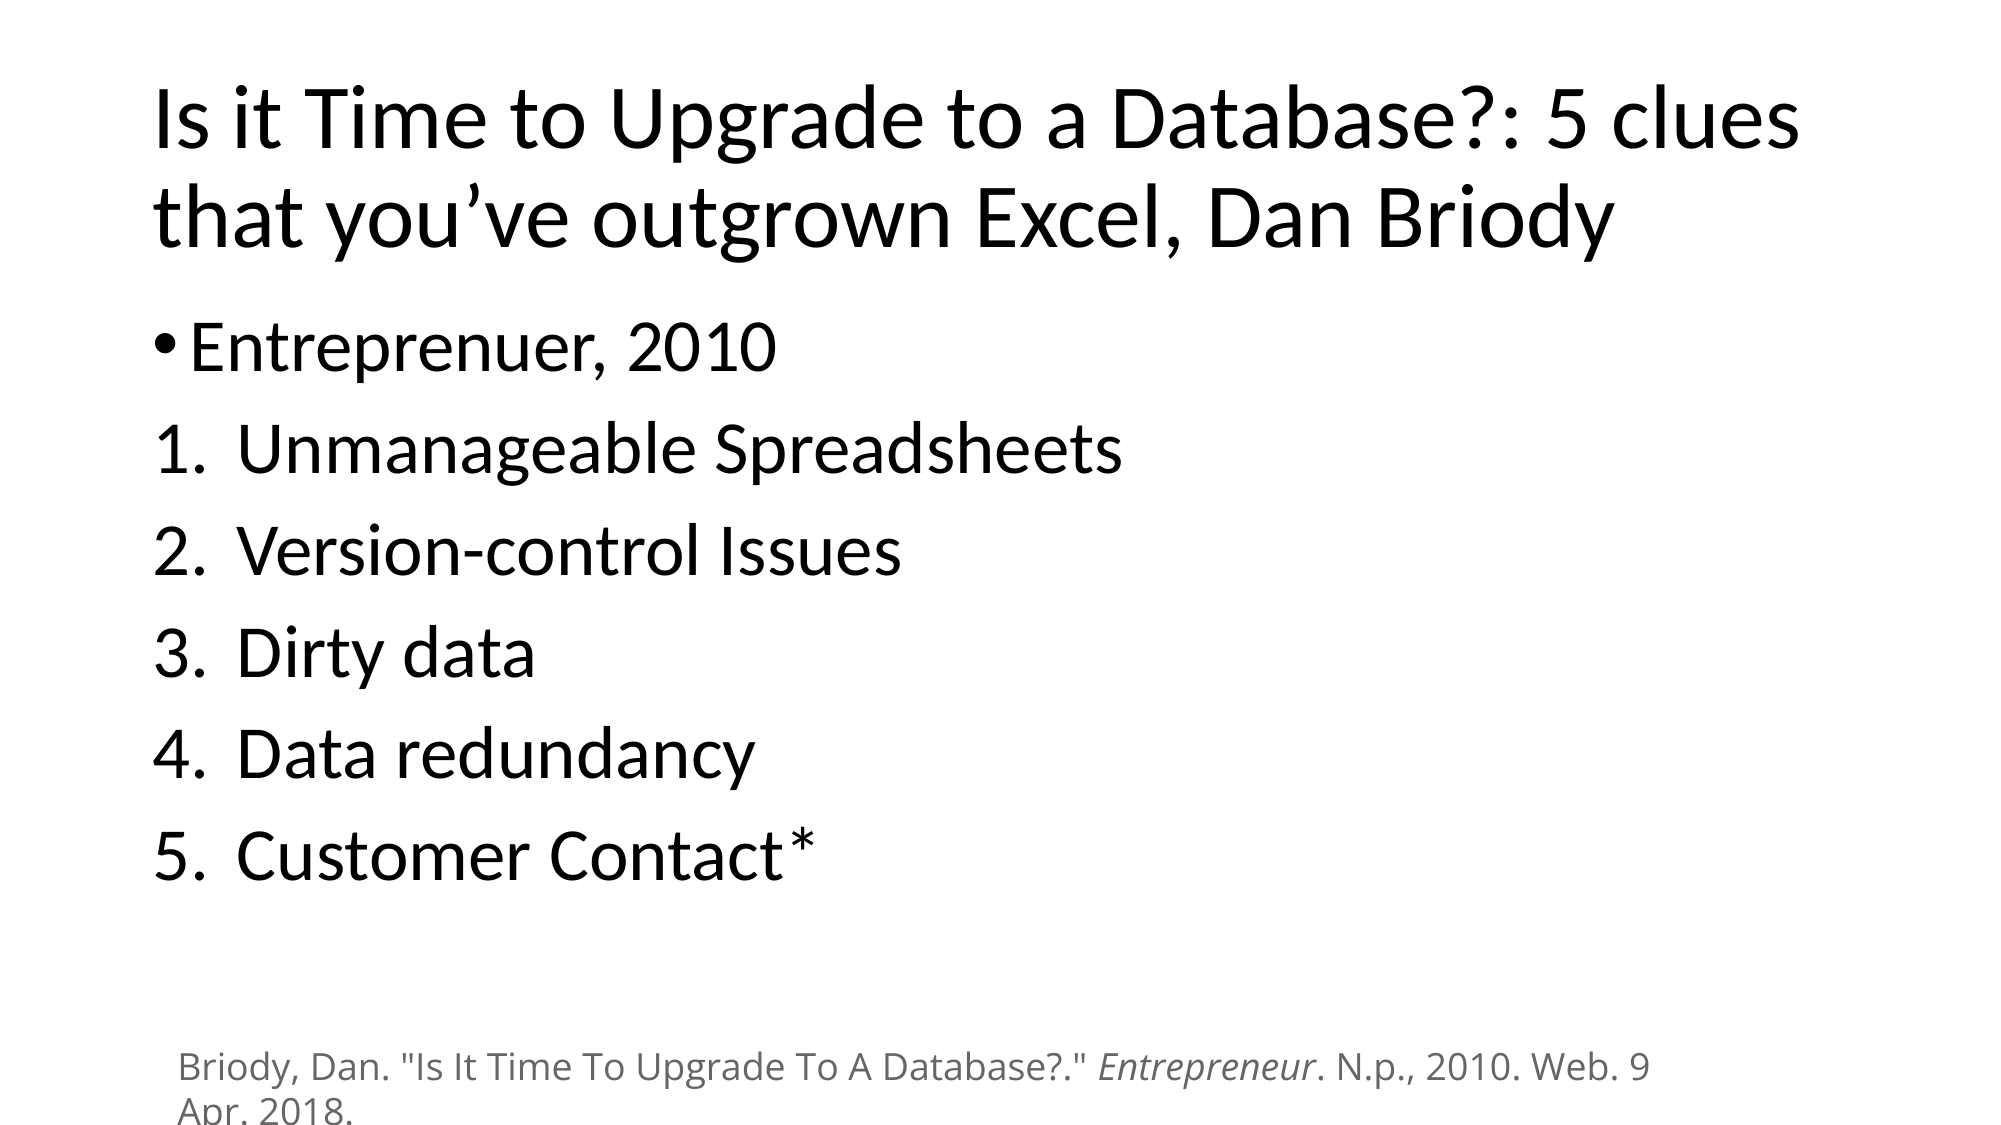

# Is it Time to Upgrade to a Database?: 5 clues that you’ve outgrown Excel, Dan Briody
Entreprenuer, 2010
Unmanageable Spreadsheets
Version-control Issues
Dirty data
Data redundancy
Customer Contact*
Briody, Dan. "Is It Time To Upgrade To A Database?." Entrepreneur. N.p., 2010. Web. 9 Apr. 2018.